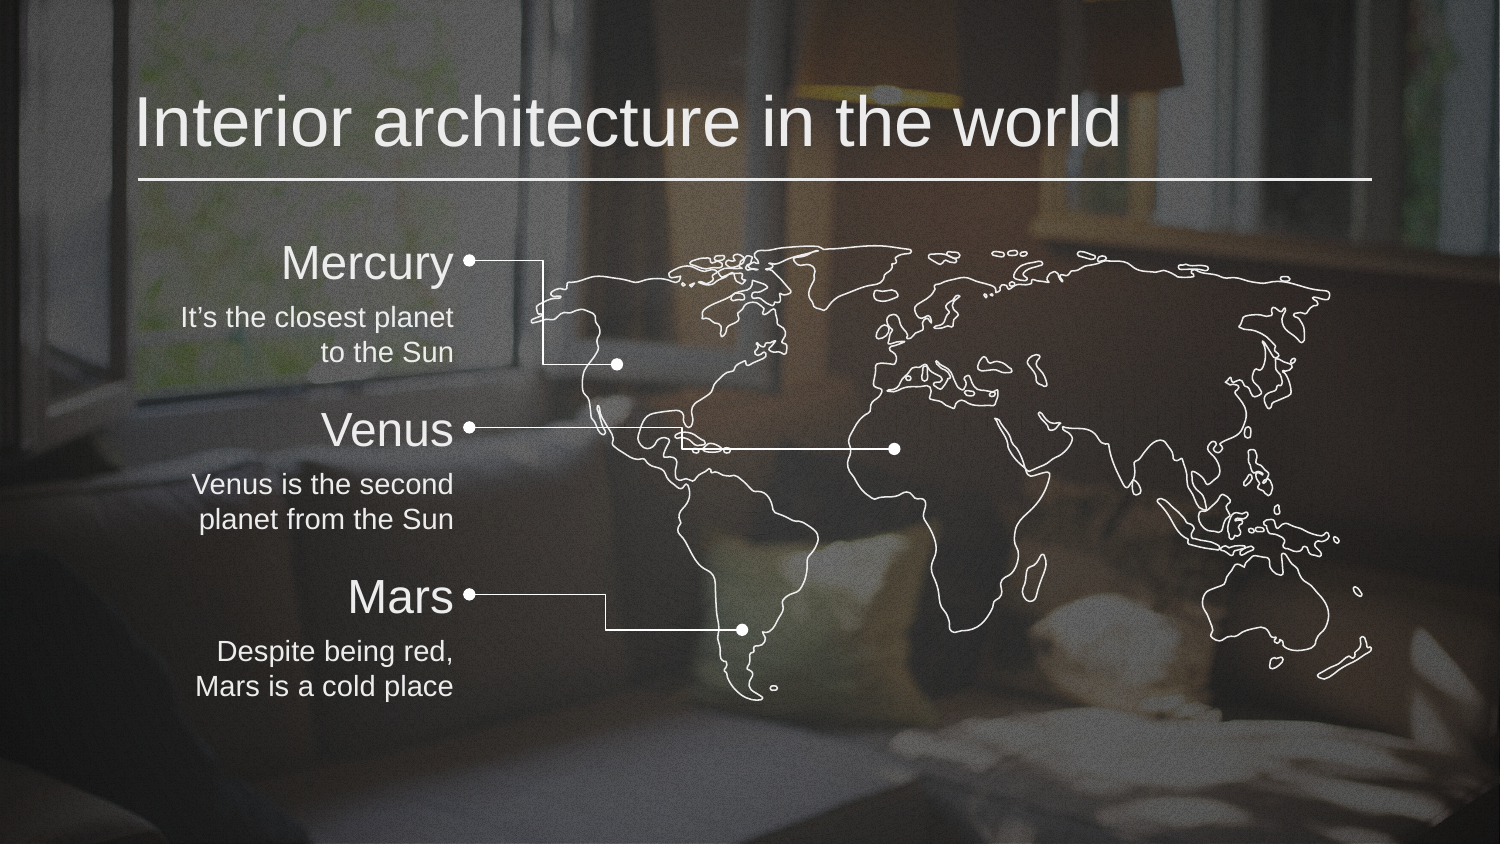

# Interior architecture in the world
Mercury

It’s the closest planet to the Sun
Venus
Venus is the second planet from the Sun
Mars
Despite being red, Mars is a cold place